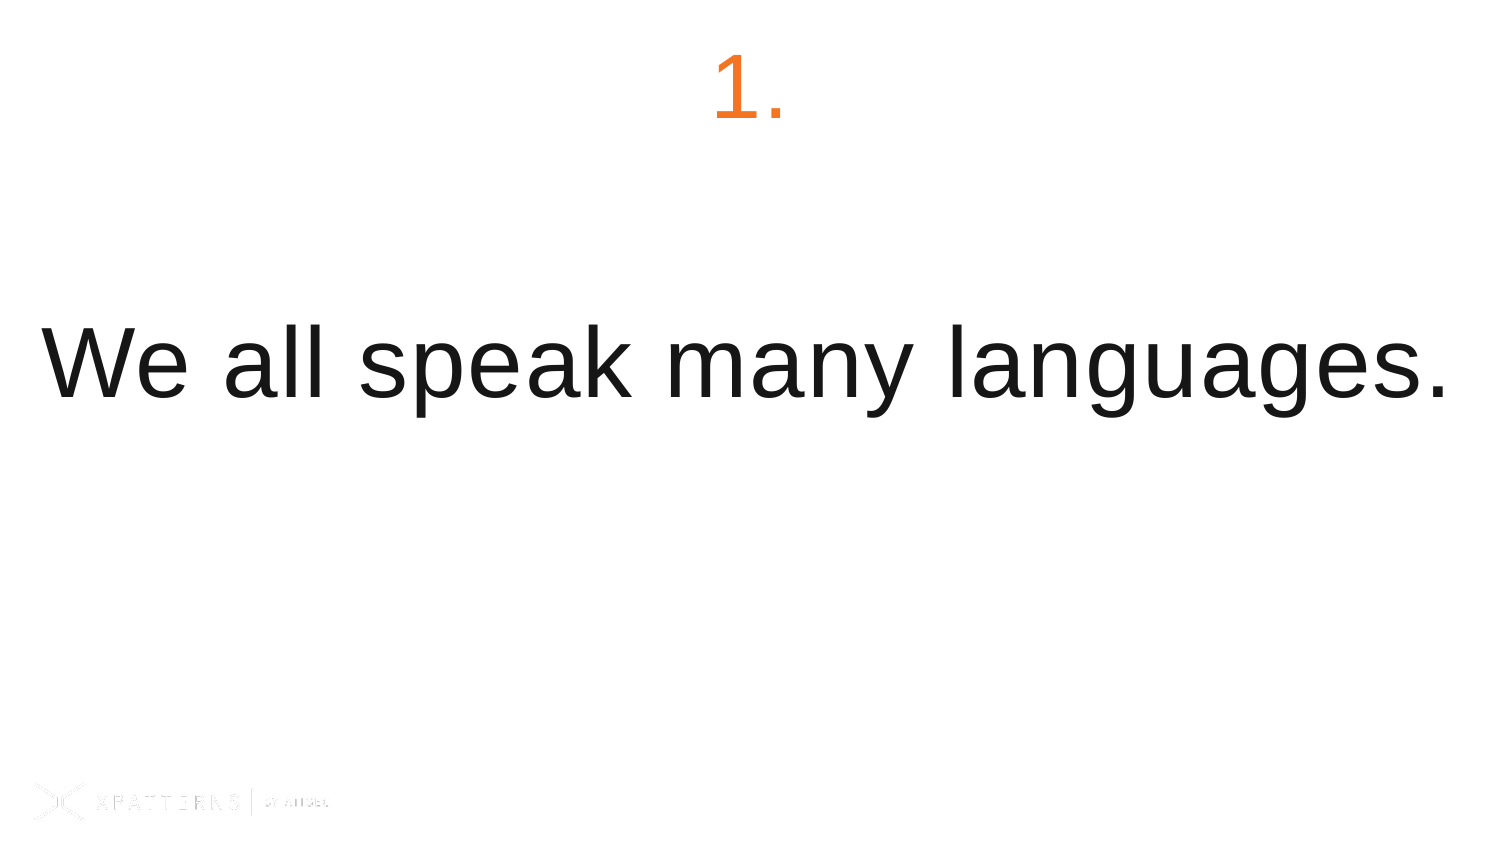

# 1.
We all speak many languages.